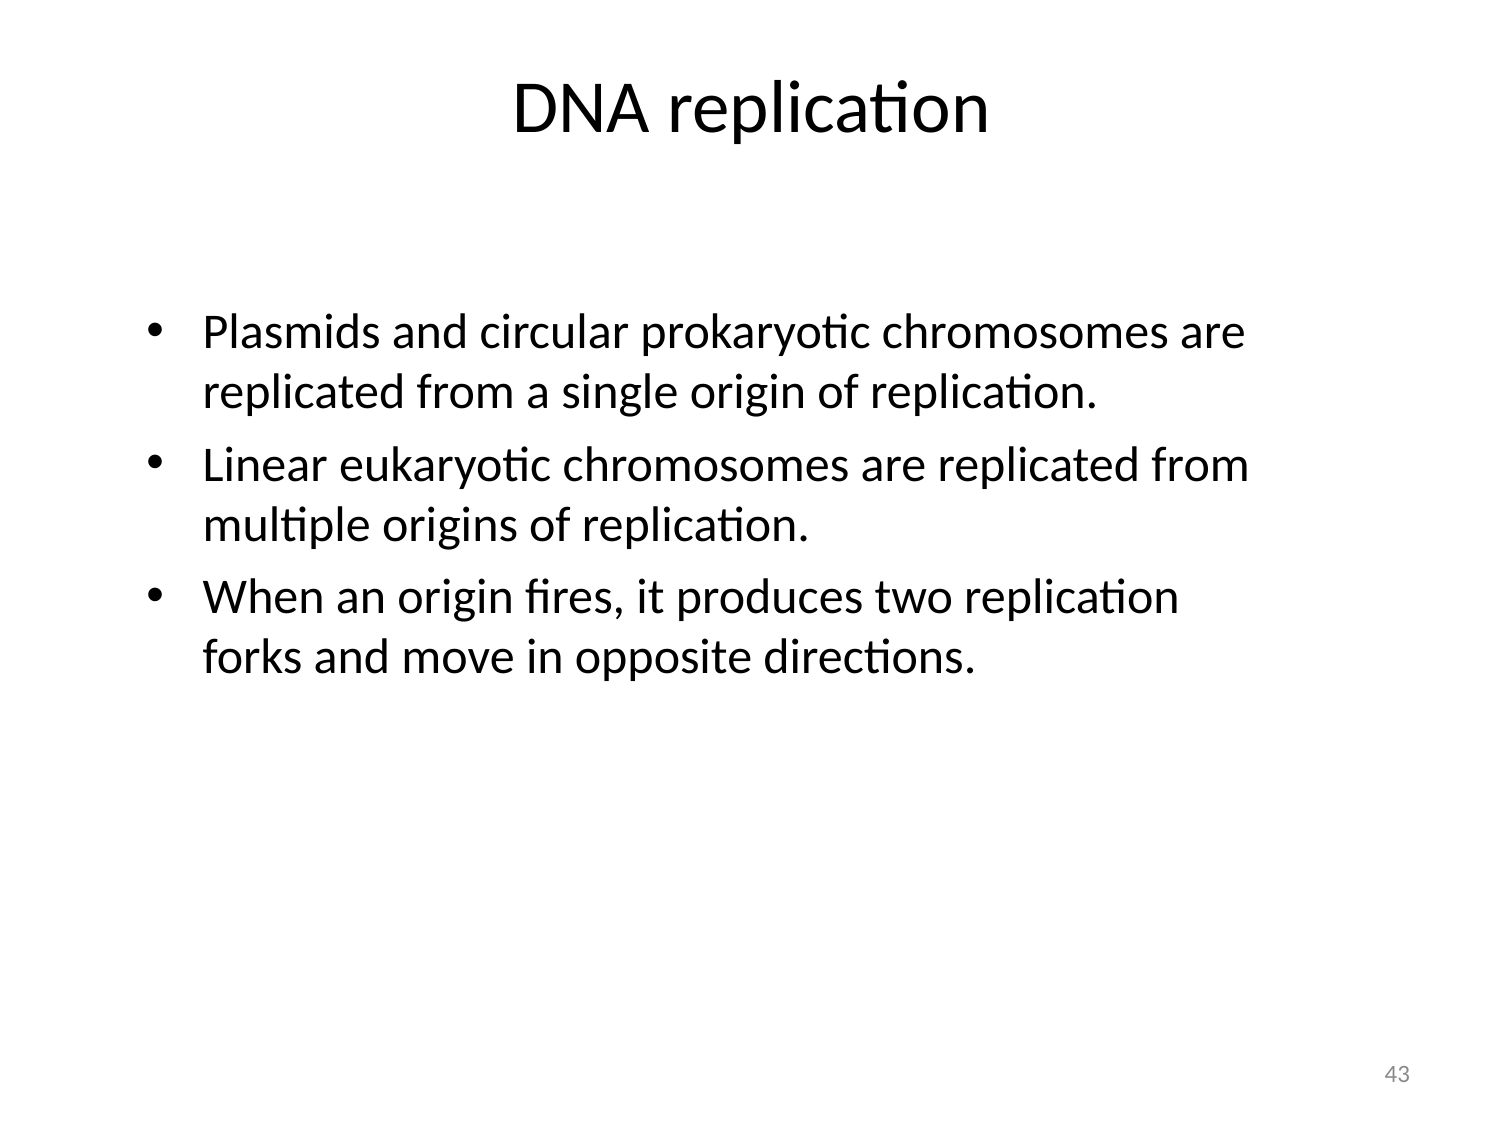

DNA replication
Plasmids and circular prokaryotic chromosomes are replicated from a single origin of replication.
Linear eukaryotic chromosomes are replicated from multiple origins of replication.
When an origin fires, it produces two replication forks and move in opposite directions.
43